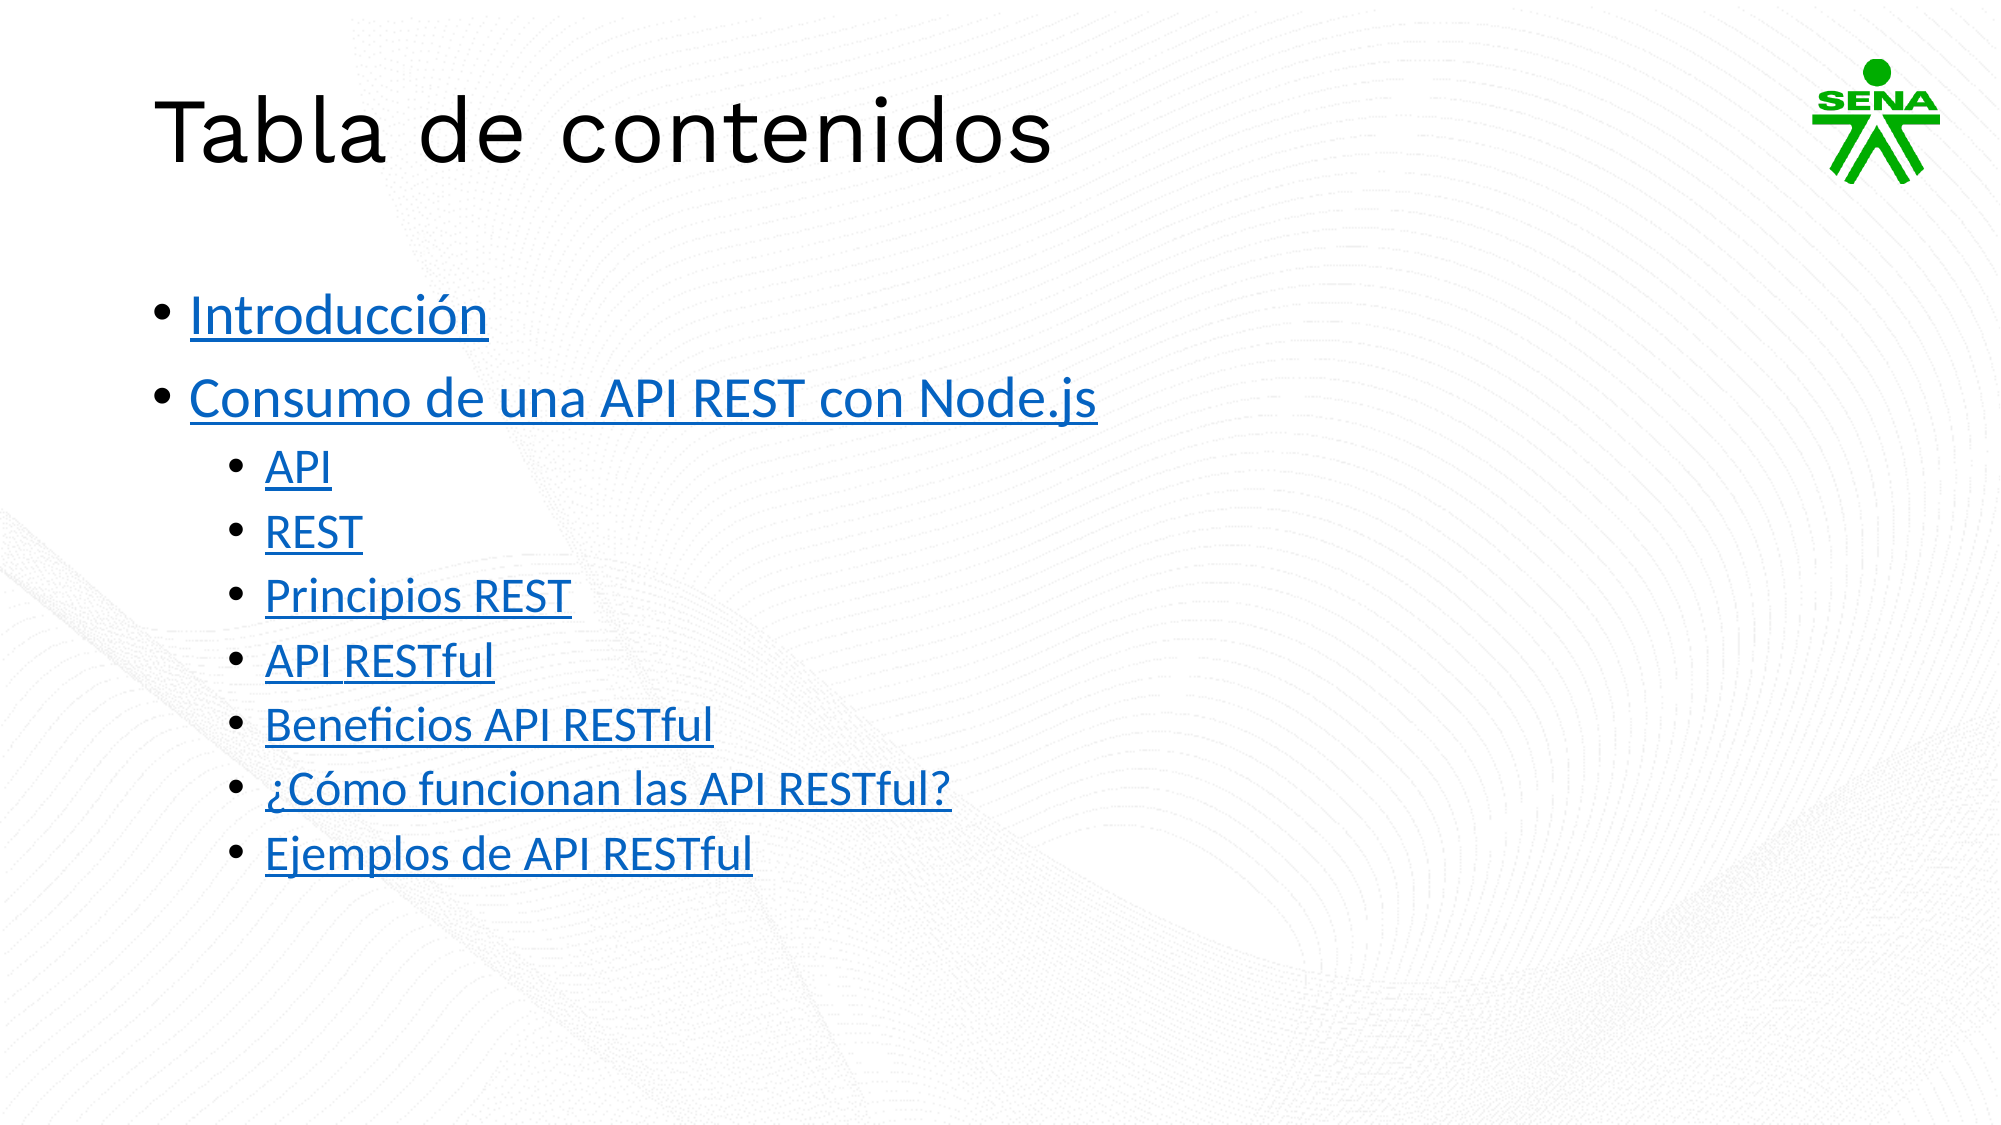

# Tabla de contenidos
Introducción
Consumo de una API REST con Node.js
API
REST
Principios REST
API RESTful
Beneficios API RESTful
¿Cómo funcionan las API RESTful?
Ejemplos de API RESTful